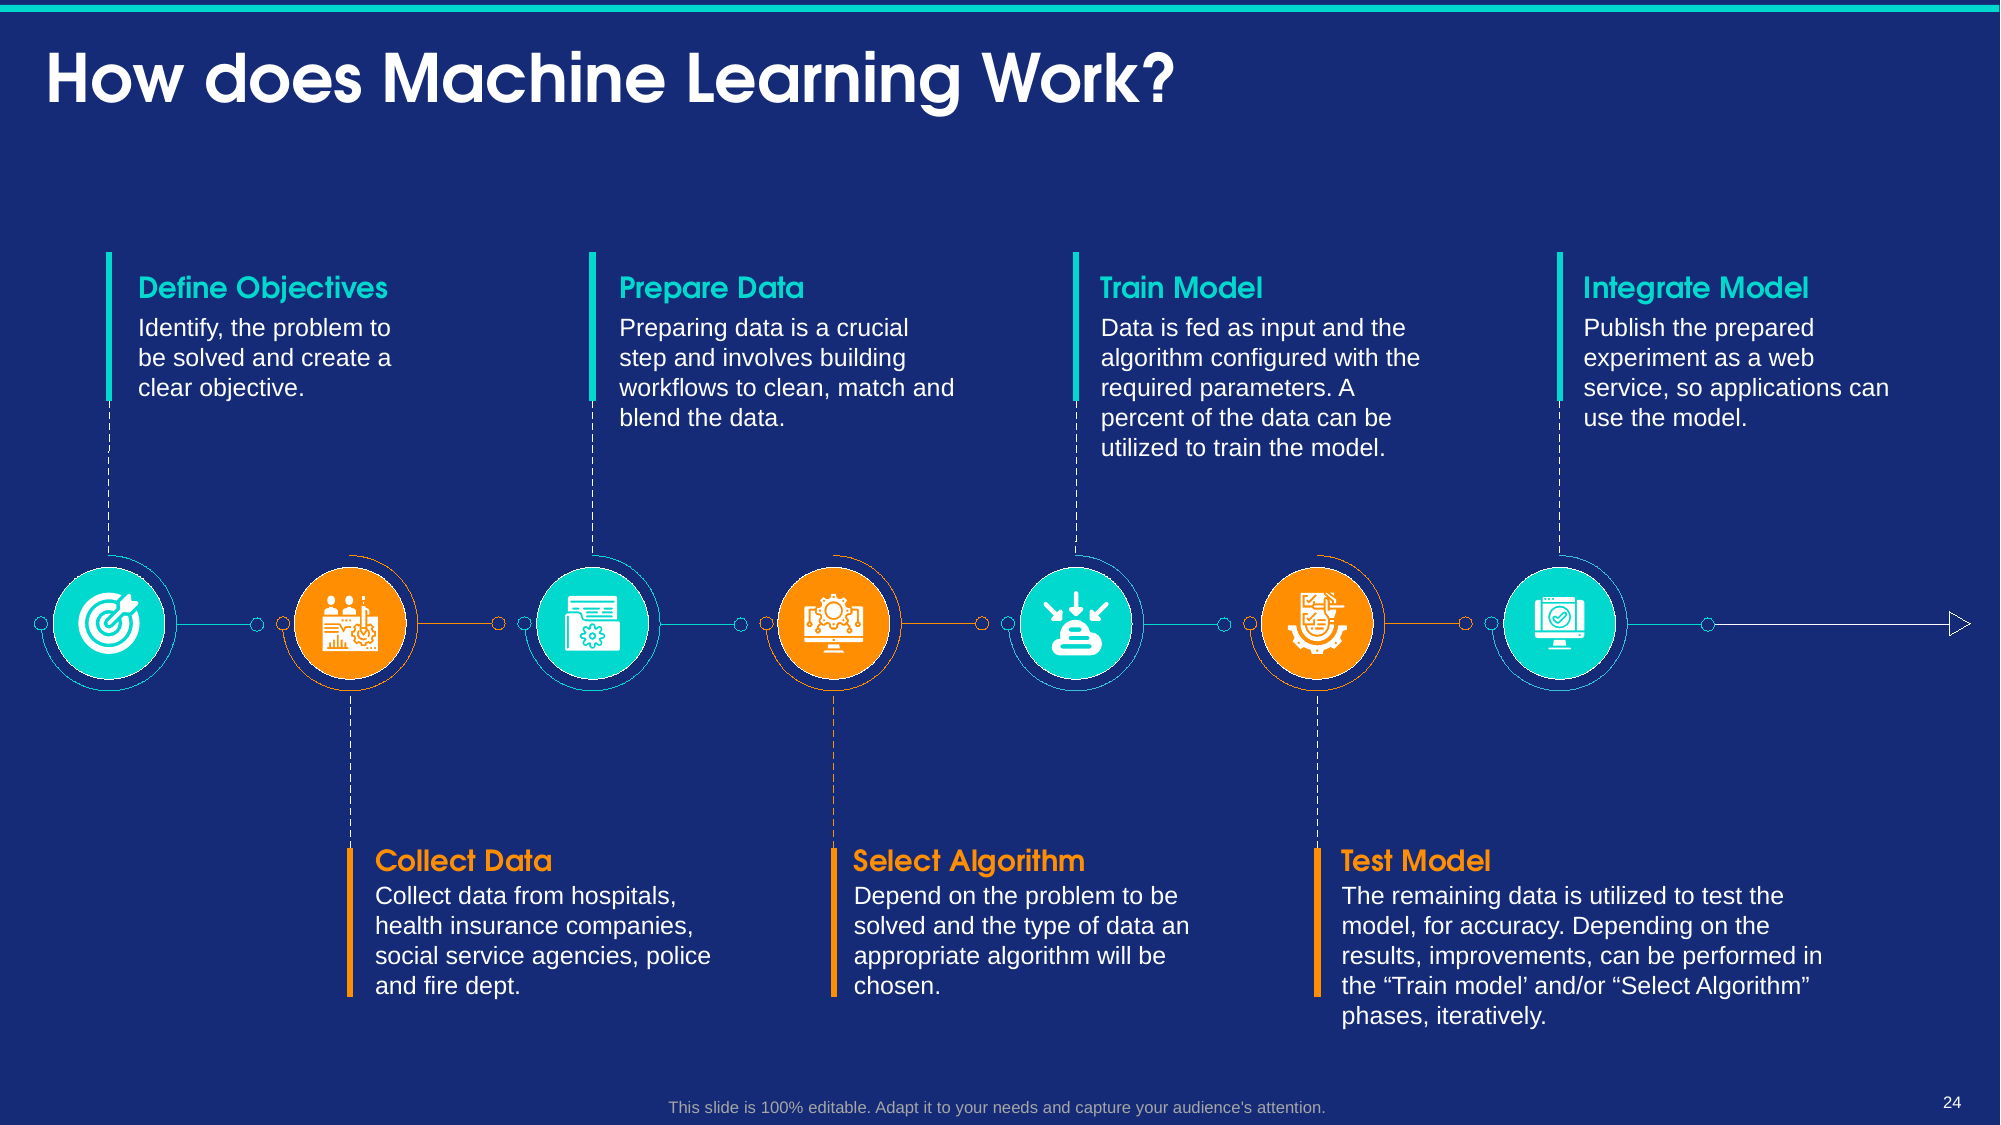

# How does Machine Learning Work?

Define Objectives
Identify, the problem to be solved and create a clear objective.
Prepare Data
Preparing data is a crucial step and involves building workflows to clean, match and blend the data.
Train Model
Data is fed as input and the algorithm configured with the required parameters. A percent of the data can be utilized to train the model.
Integrate Model
Publish the prepared experiment as a web service, so applications can use the model.

Collect Data
Collect data from hospitals, health insurance companies, social service agencies, police and fire dept.
Select Algorithm
Depend on the problem to be solved and the type of data an appropriate algorithm will be chosen.
Test Model
The remaining data is utilized to test the model, for accuracy. Depending on the results, improvements, can be performed in the “Train model’ and/or “Select Algorithm” phases, iteratively.
This slide is 100% editable. Adapt it to your needs and capture your audience's attention.
24